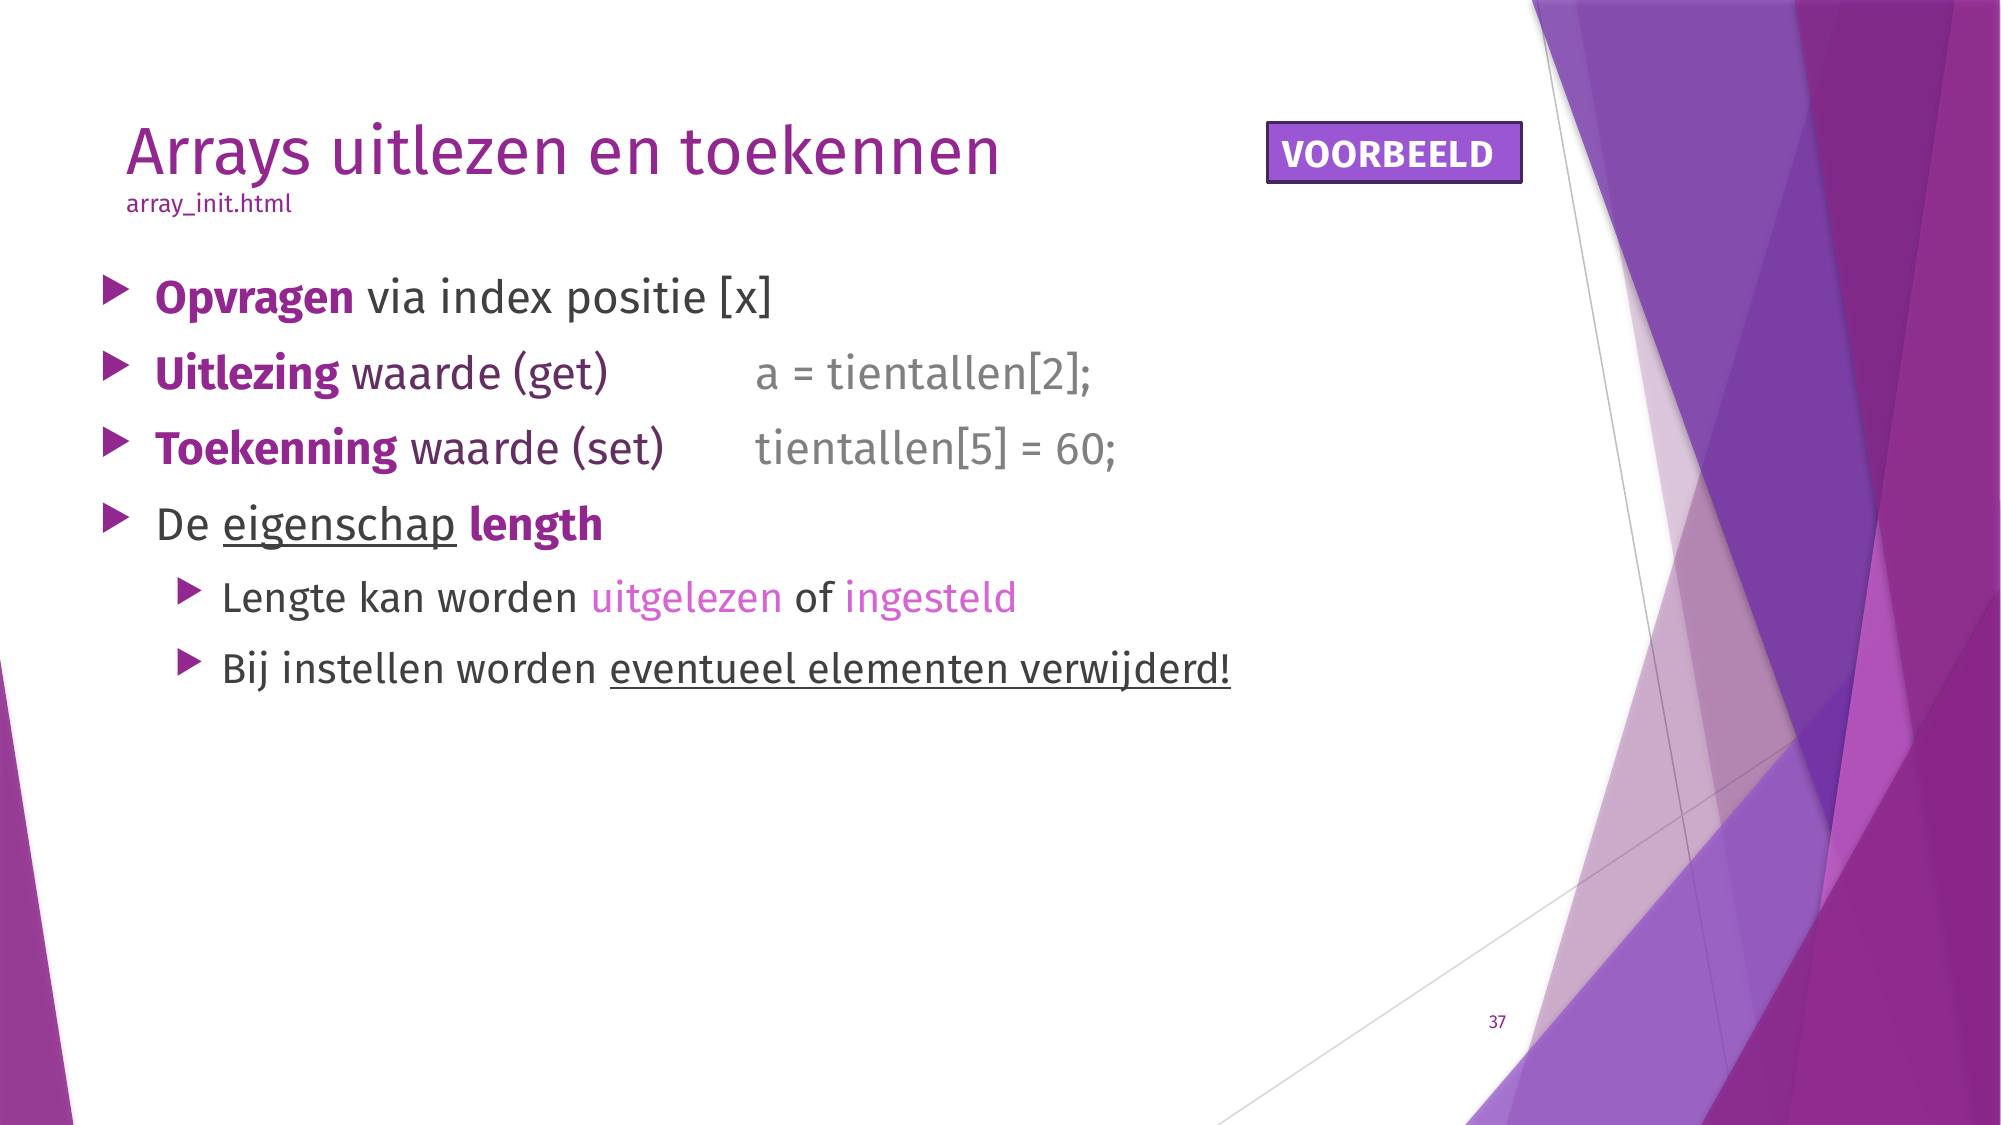

# Arrays uitlezen en toekennen array_init.html
VOORBEELD
Opvragen via index positie [x]
Uitlezing waarde (get)     	a = tientallen[2];
Toekenning waarde (set) 	tientallen[5] = 60;
De eigenschap length
Lengte kan worden uitgelezen of ingesteld
Bij instellen worden eventueel elementen verwijderd!

37